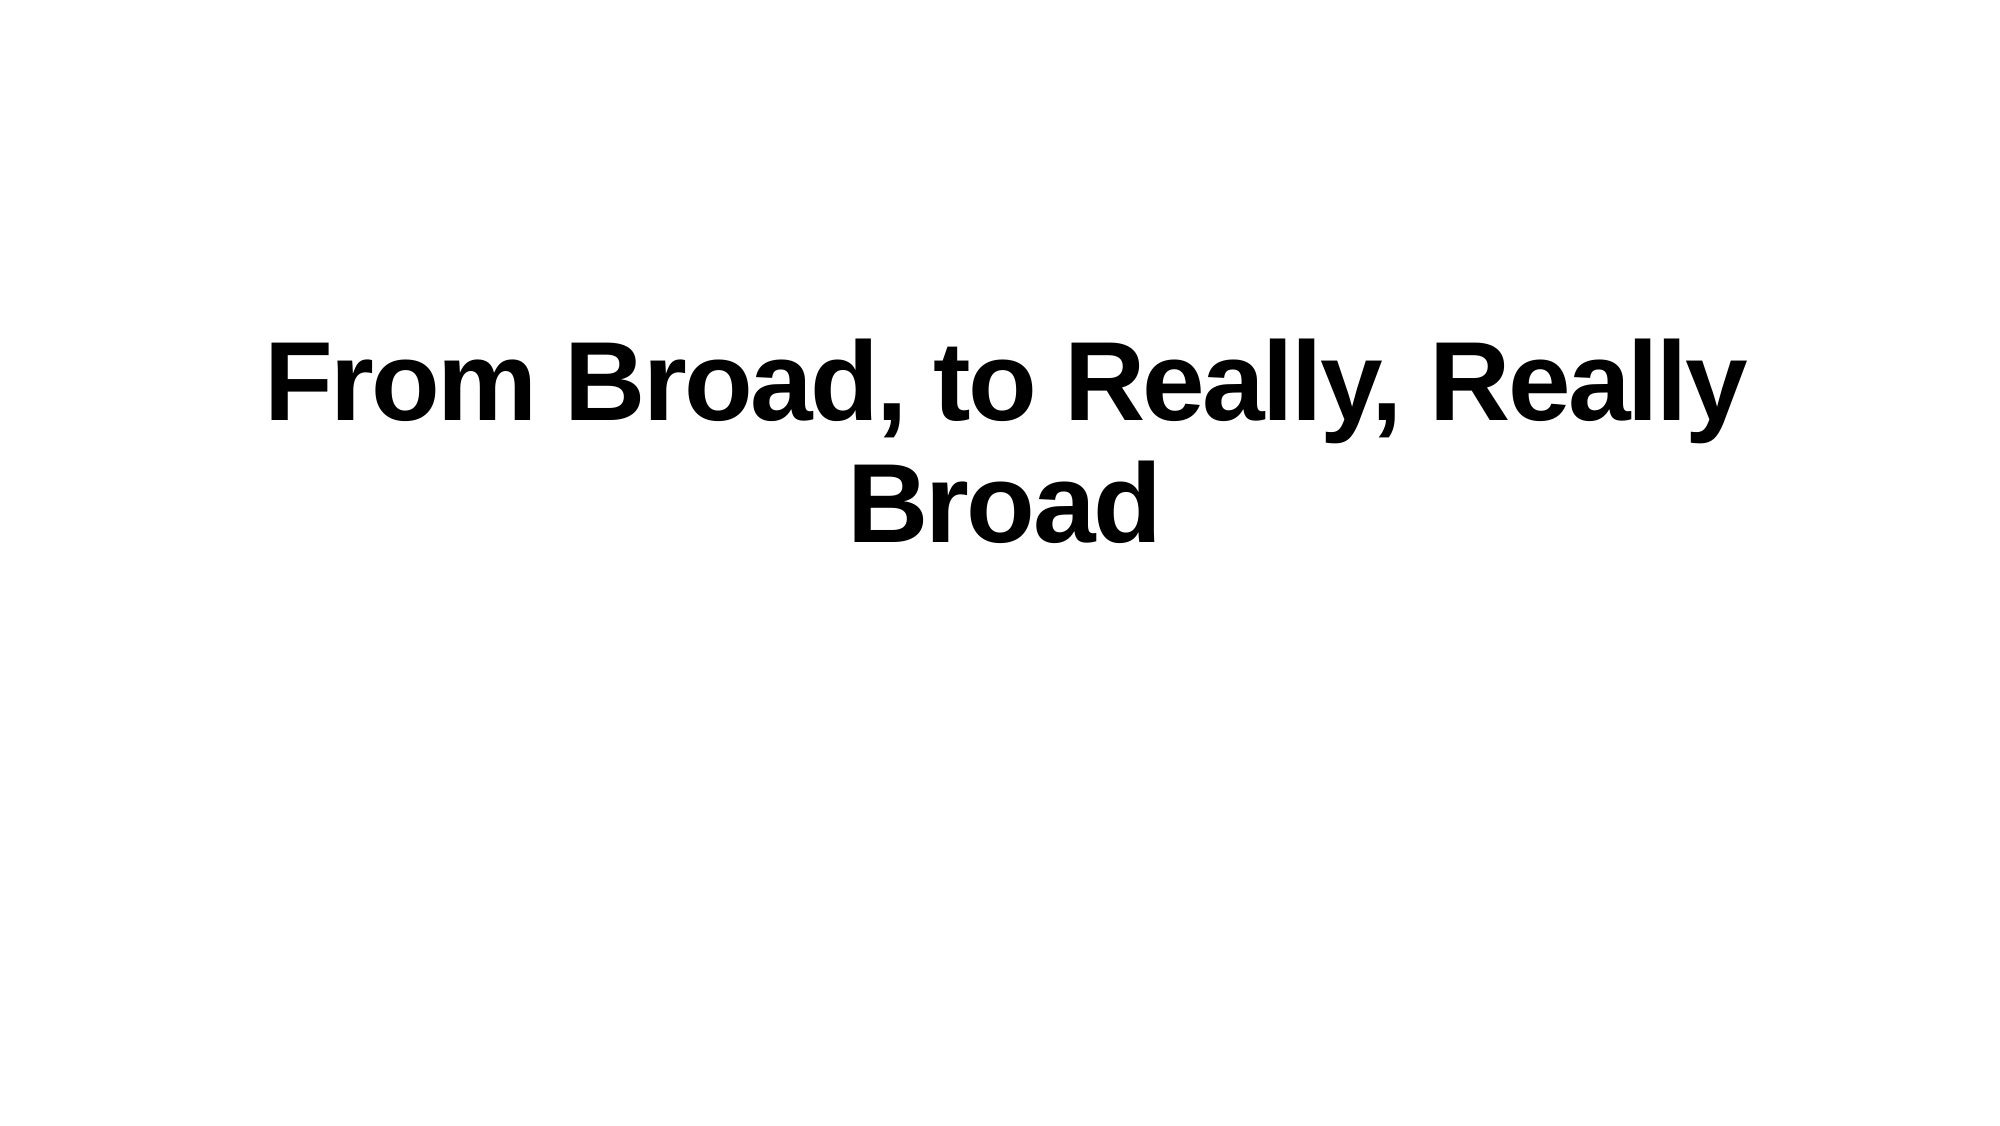

# From Broad, to Really, Really Broad